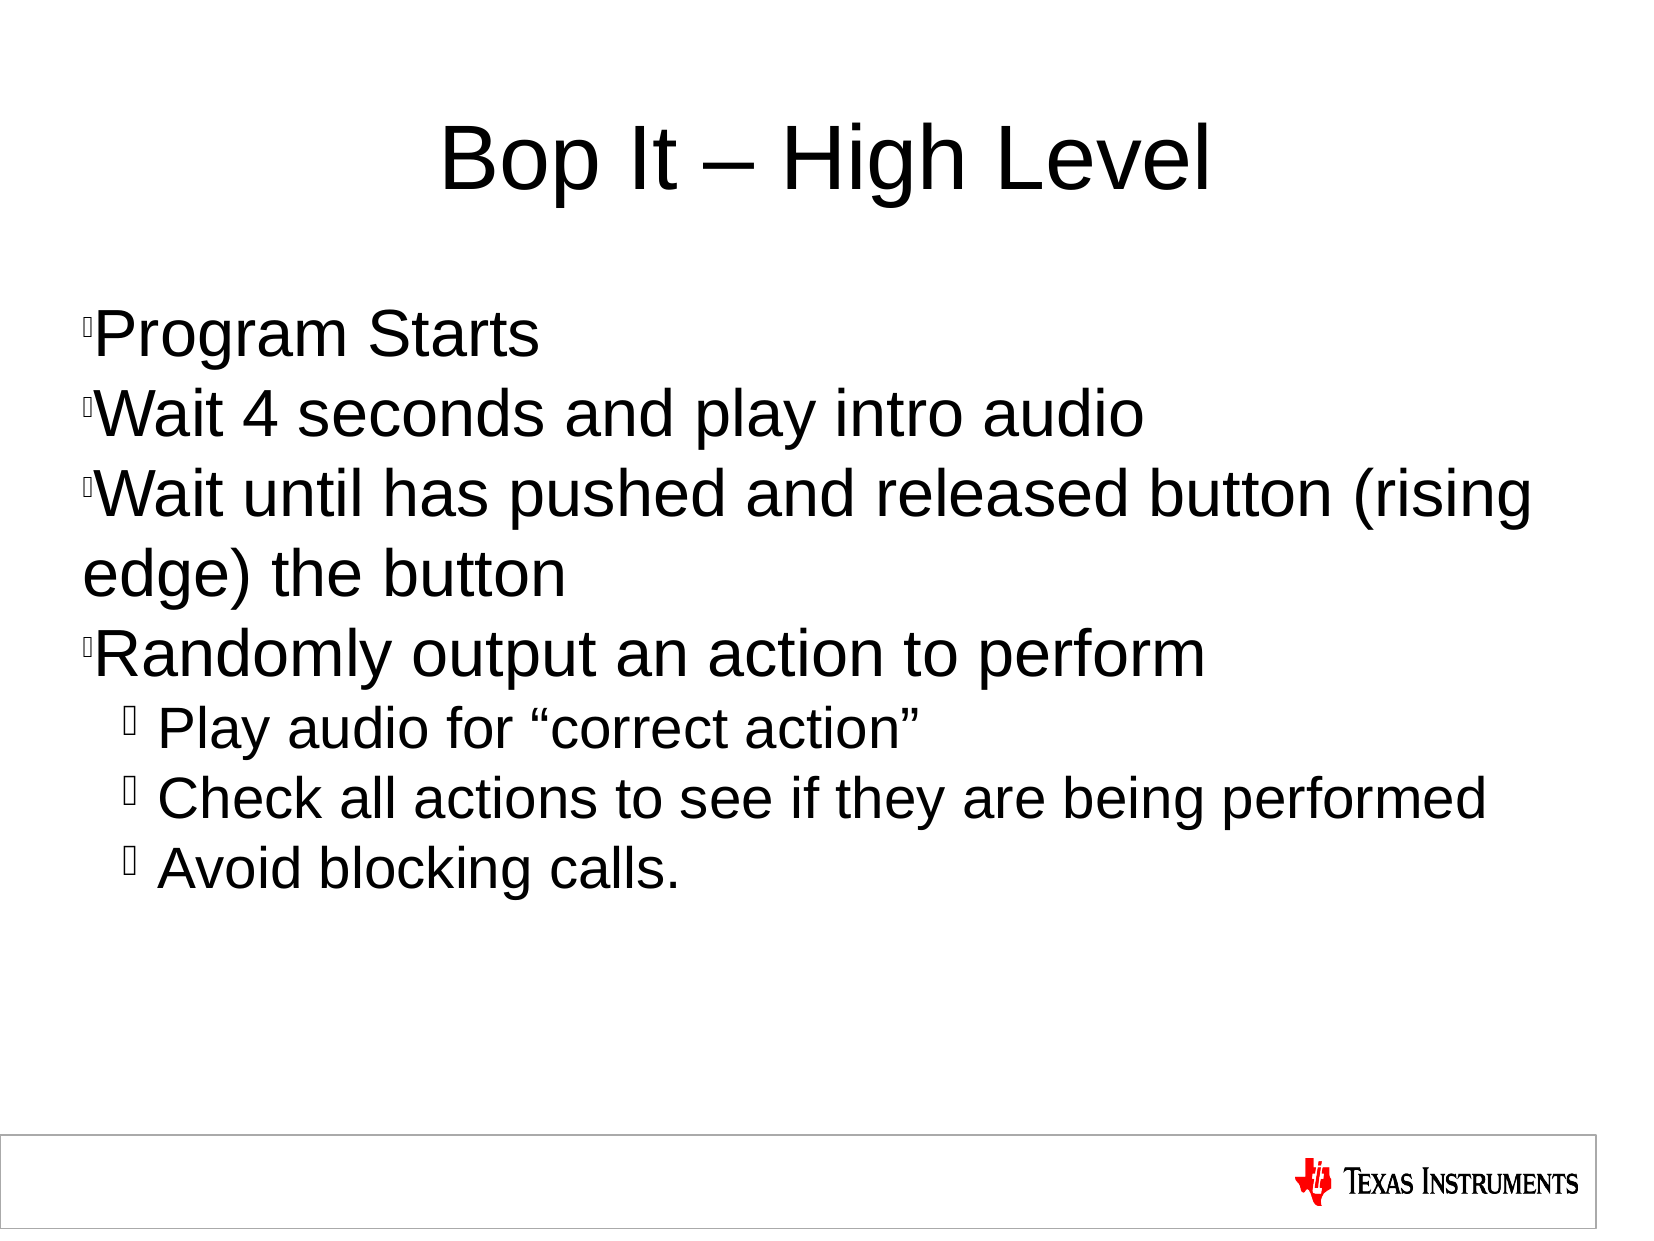

Bop It – High Level
Program Starts
Wait 4 seconds and play intro audio
Wait until has pushed and released button (rising edge) the button
Randomly output an action to perform
Play audio for “correct action”
Check all actions to see if they are being performed
Avoid blocking calls.